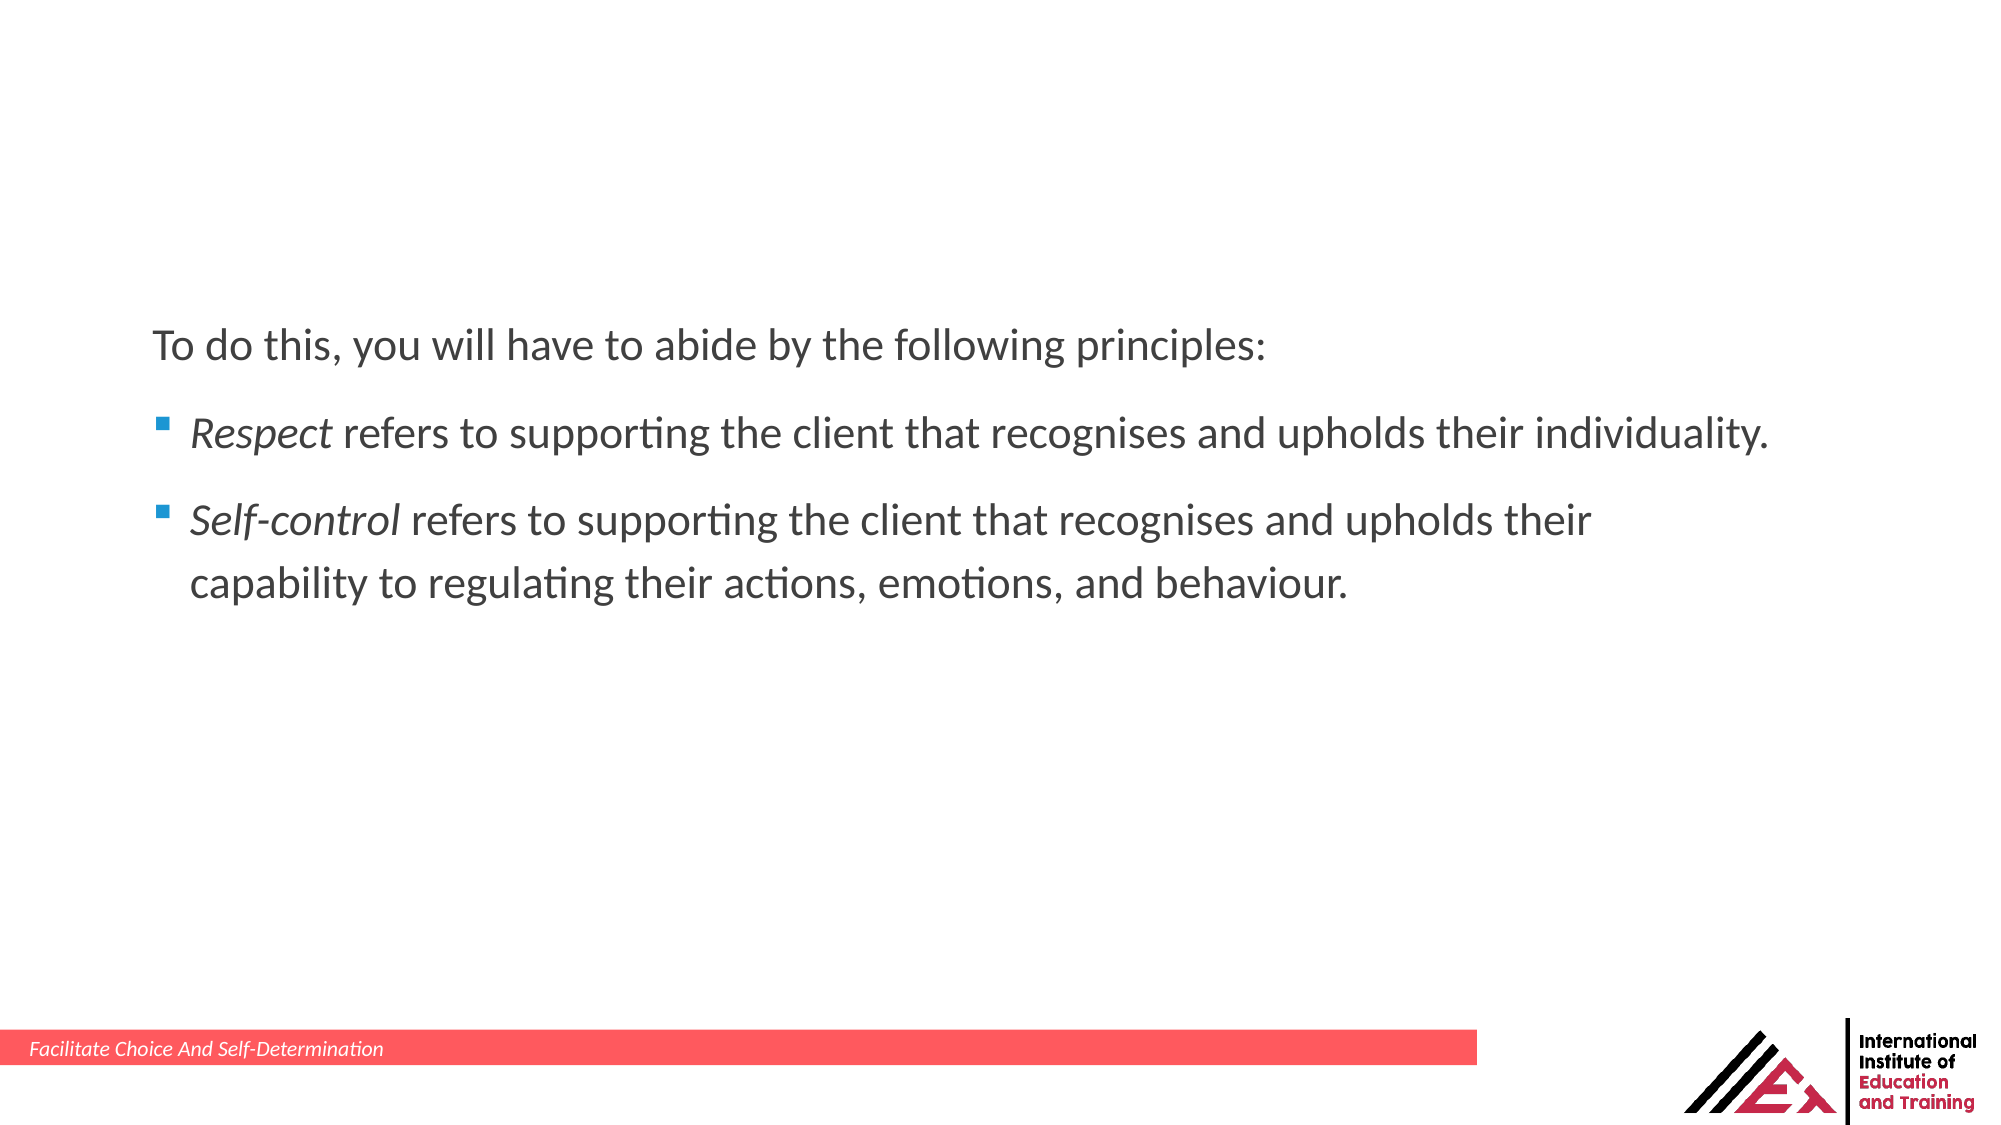

To do this, you will have to abide by the following principles:
Respect refers to supporting the client that recognises and upholds their individuality.
Self-control refers to supporting the client that recognises and upholds their capability to regulating their actions, emotions, and behaviour.

Facilitate Choice And Self-Determination